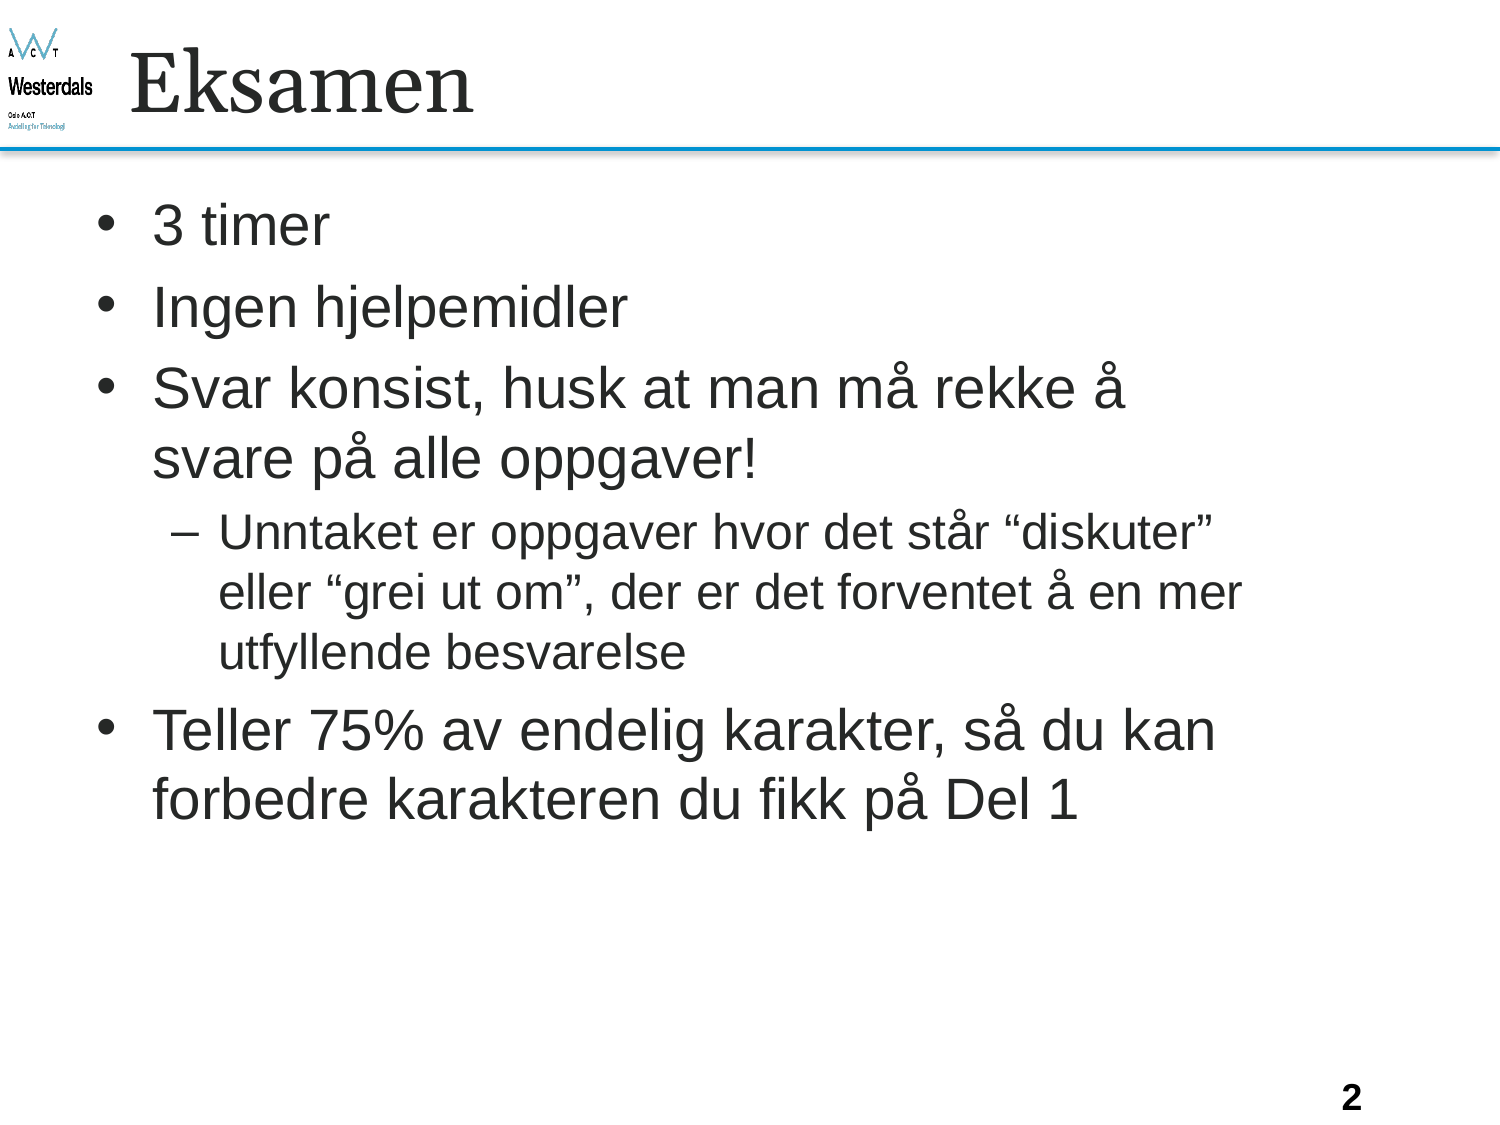

# Eksamen
3 timer
Ingen hjelpemidler
Svar konsist, husk at man må rekke å svare på alle oppgaver!
Unntaket er oppgaver hvor det står “diskuter” eller “grei ut om”, der er det forventet å en mer utfyllende besvarelse
Teller 75% av endelig karakter, så du kan forbedre karakteren du fikk på Del 1
Bjørn O. Listog -- blistog@nith.no
2